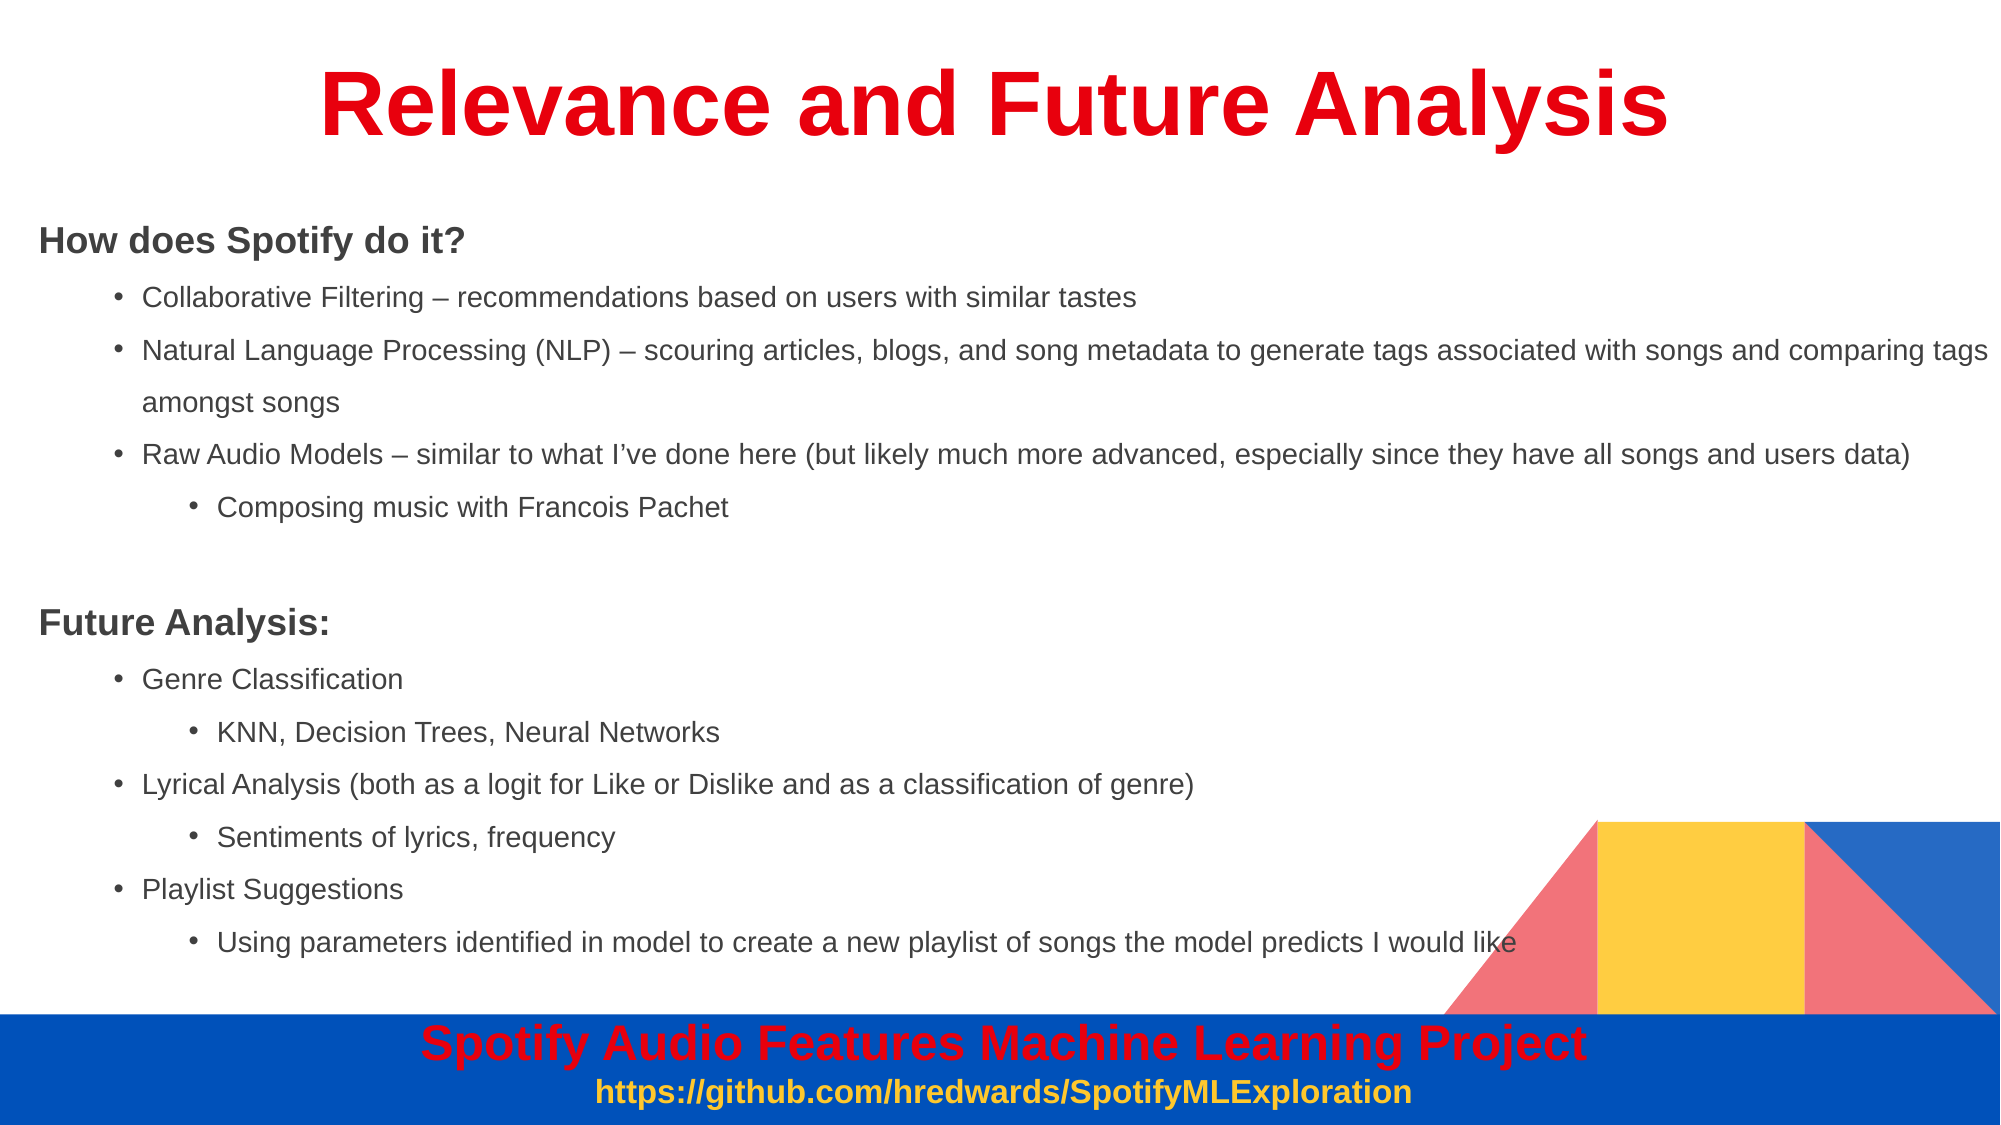

Relevance and Future Analysis
How does Spotify do it?
Collaborative Filtering – recommendations based on users with similar tastes
Natural Language Processing (NLP) – scouring articles, blogs, and song metadata to generate tags associated with songs and comparing tags amongst songs
Raw Audio Models – similar to what I’ve done here (but likely much more advanced, especially since they have all songs and users data)
Composing music with Francois Pachet

Future Analysis:
Genre Classification
KNN, Decision Trees, Neural Networks
Lyrical Analysis (both as a logit for Like or Dislike and as a classification of genre)
Sentiments of lyrics, frequency
Playlist Suggestions
Using parameters identified in model to create a new playlist of songs the model predicts I would like

Spotify Audio Features Machine Learning Project
https://github.com/hredwards/SpotifyMLExploration